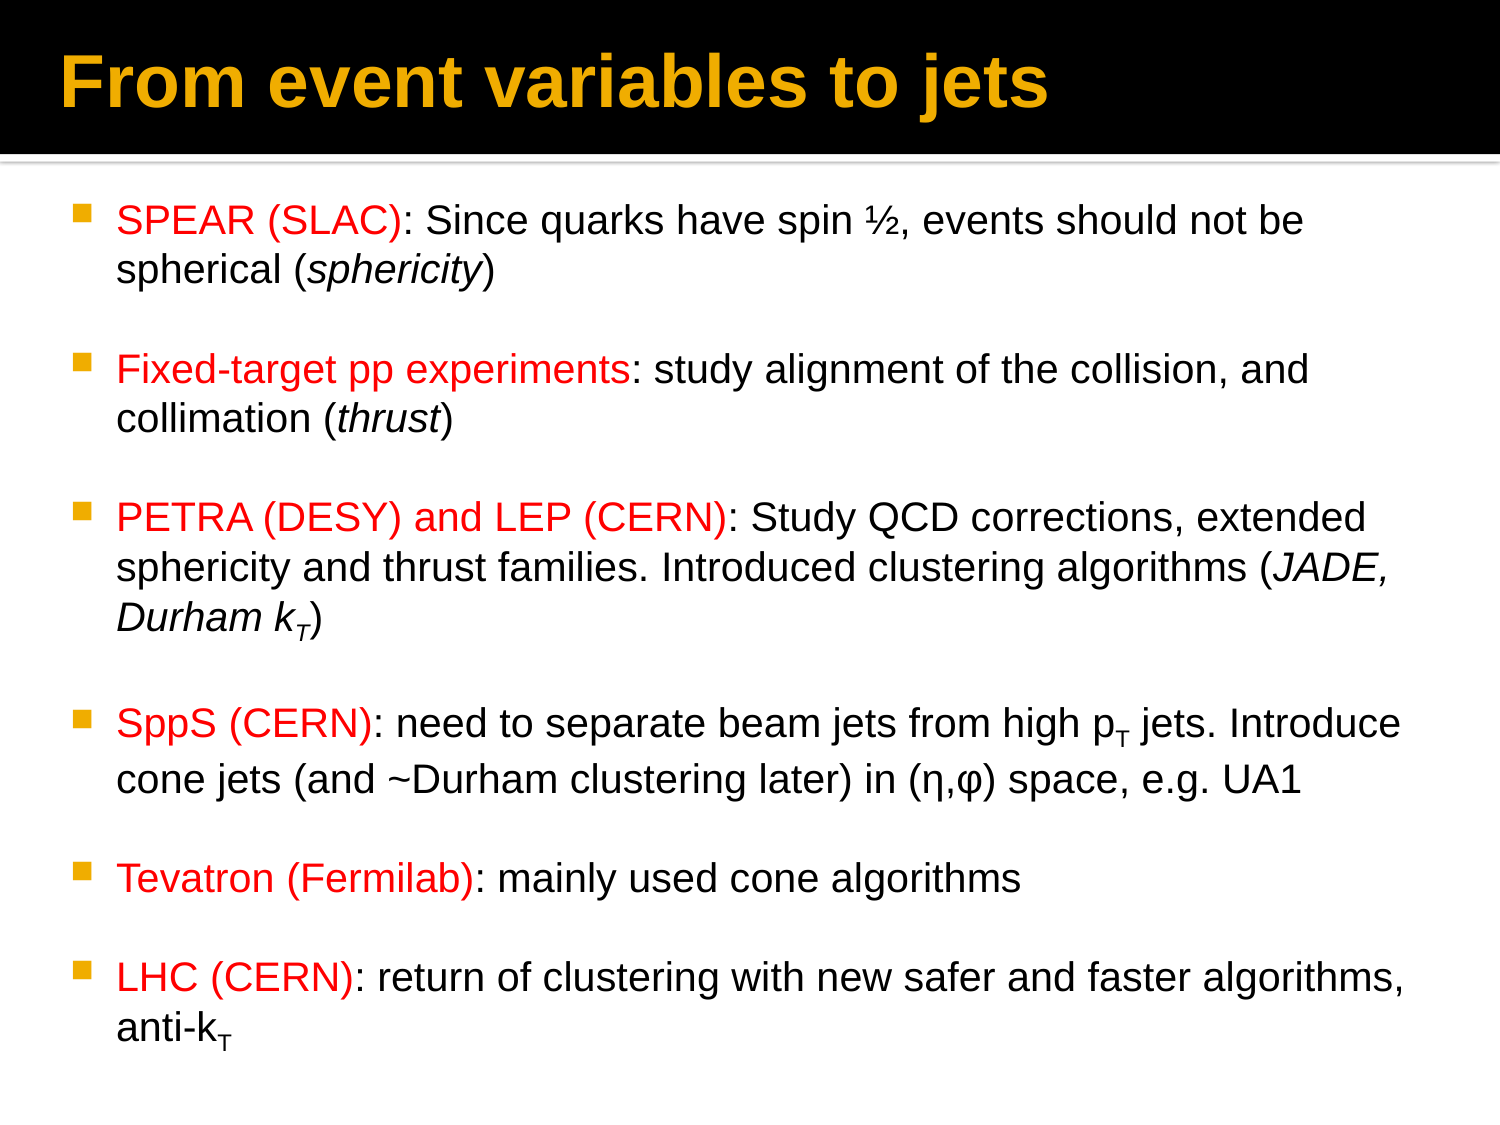

# From event variables to jets
SPEAR (SLAC): Since quarks have spin ½, events should not be spherical (sphericity)

Fixed-target pp experiments: study alignment of the collision, and collimation (thrust)

PETRA (DESY) and LEP (CERN): Study QCD corrections, extended  sphericity and thrust families. Introduced clustering algorithms (JADE, Durham kT)

SppS (CERN): need to separate beam jets from high pT jets. Introduce cone jets (and ~Durham clustering later) in (η,φ) space, e.g. UA1

Tevatron (Fermilab): mainly used cone algorithms

LHC (CERN): return of clustering with new safer and faster algorithms, anti-kT